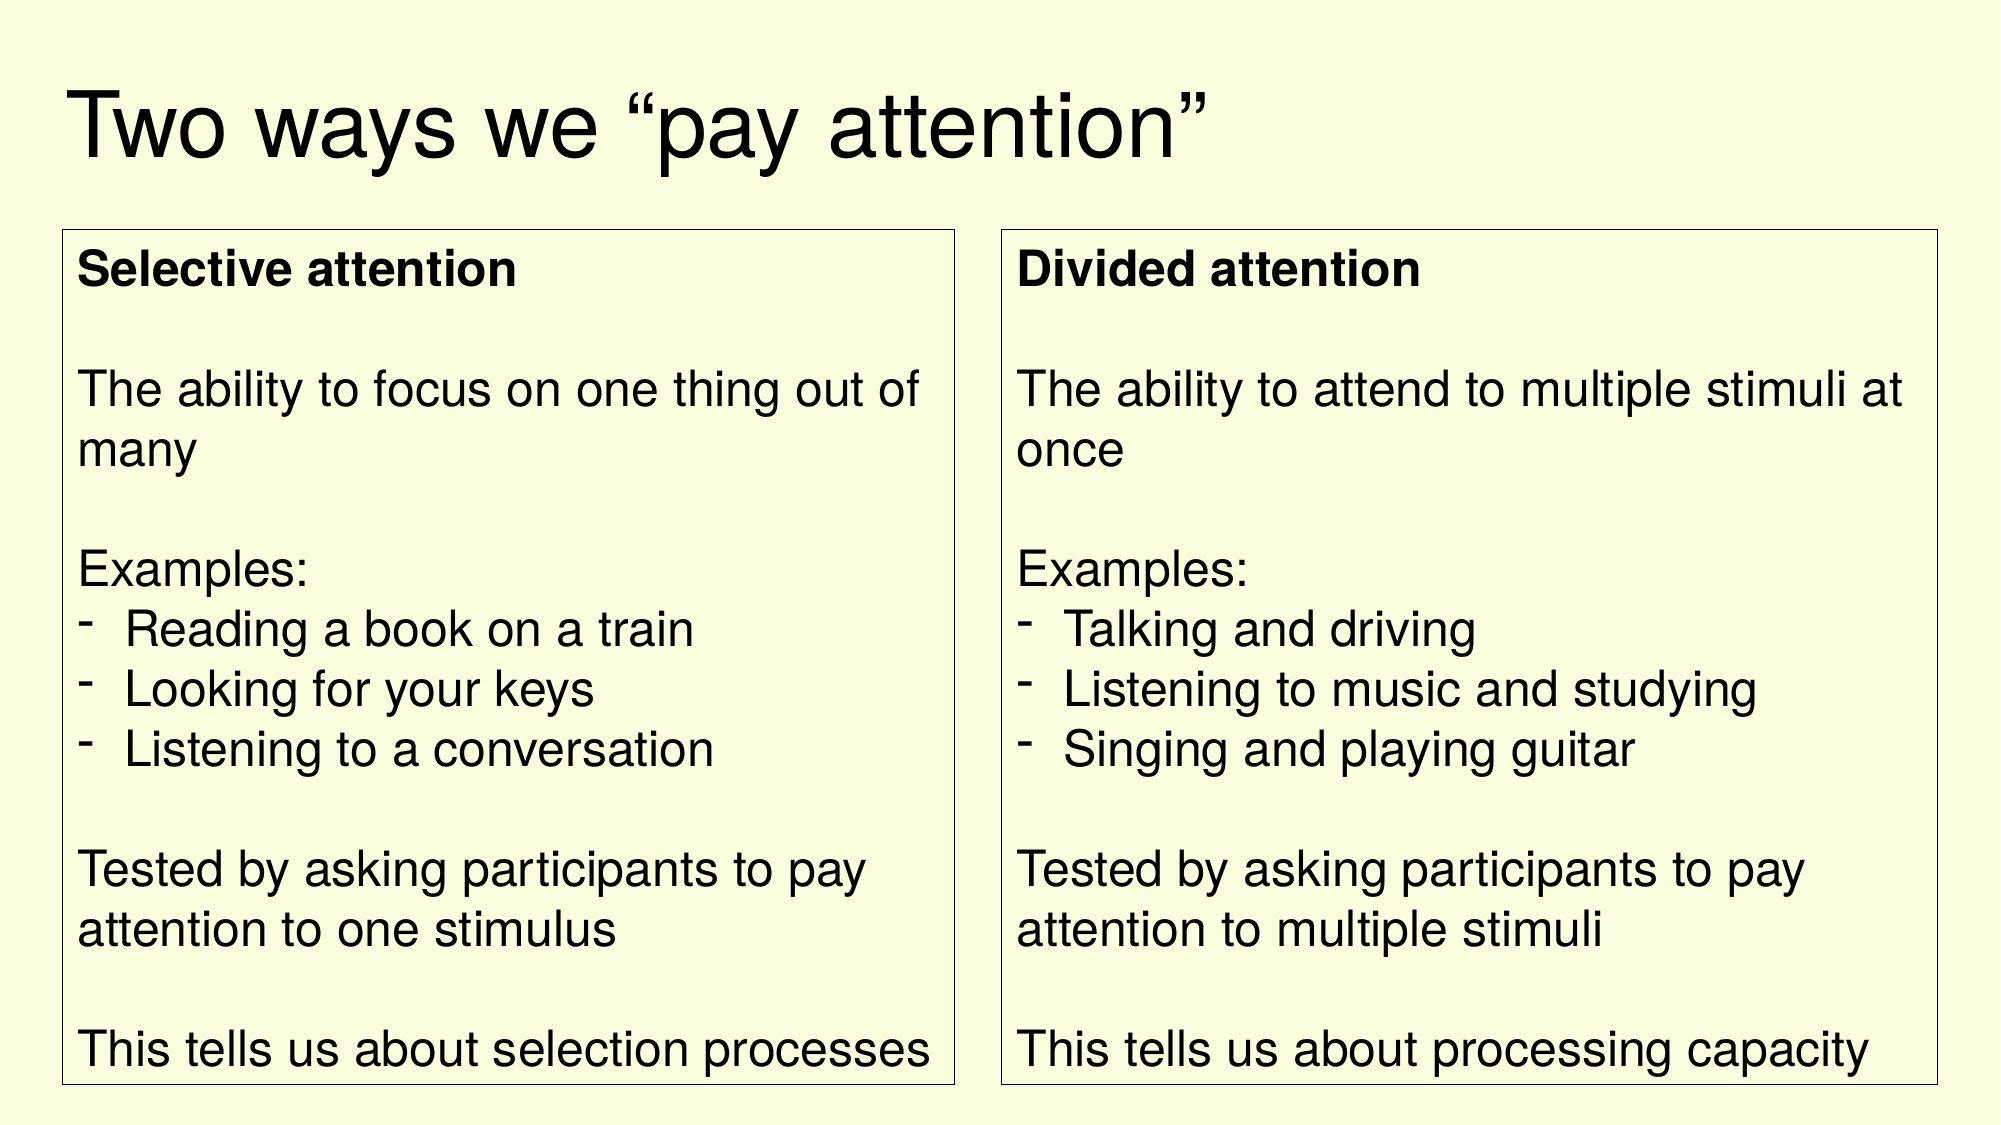

Two ways we “pay attention”
Selective attention

The ability to focus on one thing out of many

Examples:
Reading a book on a train
Looking for your keys
Listening to a conversation

Tested by asking participants to pay attention to one stimulus

This tells us about selection processes
Divided attention

The ability to attend to multiple stimuli at once

Examples:
Talking and driving
Listening to music and studying
Singing and playing guitar

Tested by asking participants to pay attention to multiple stimuli

This tells us about processing capacity